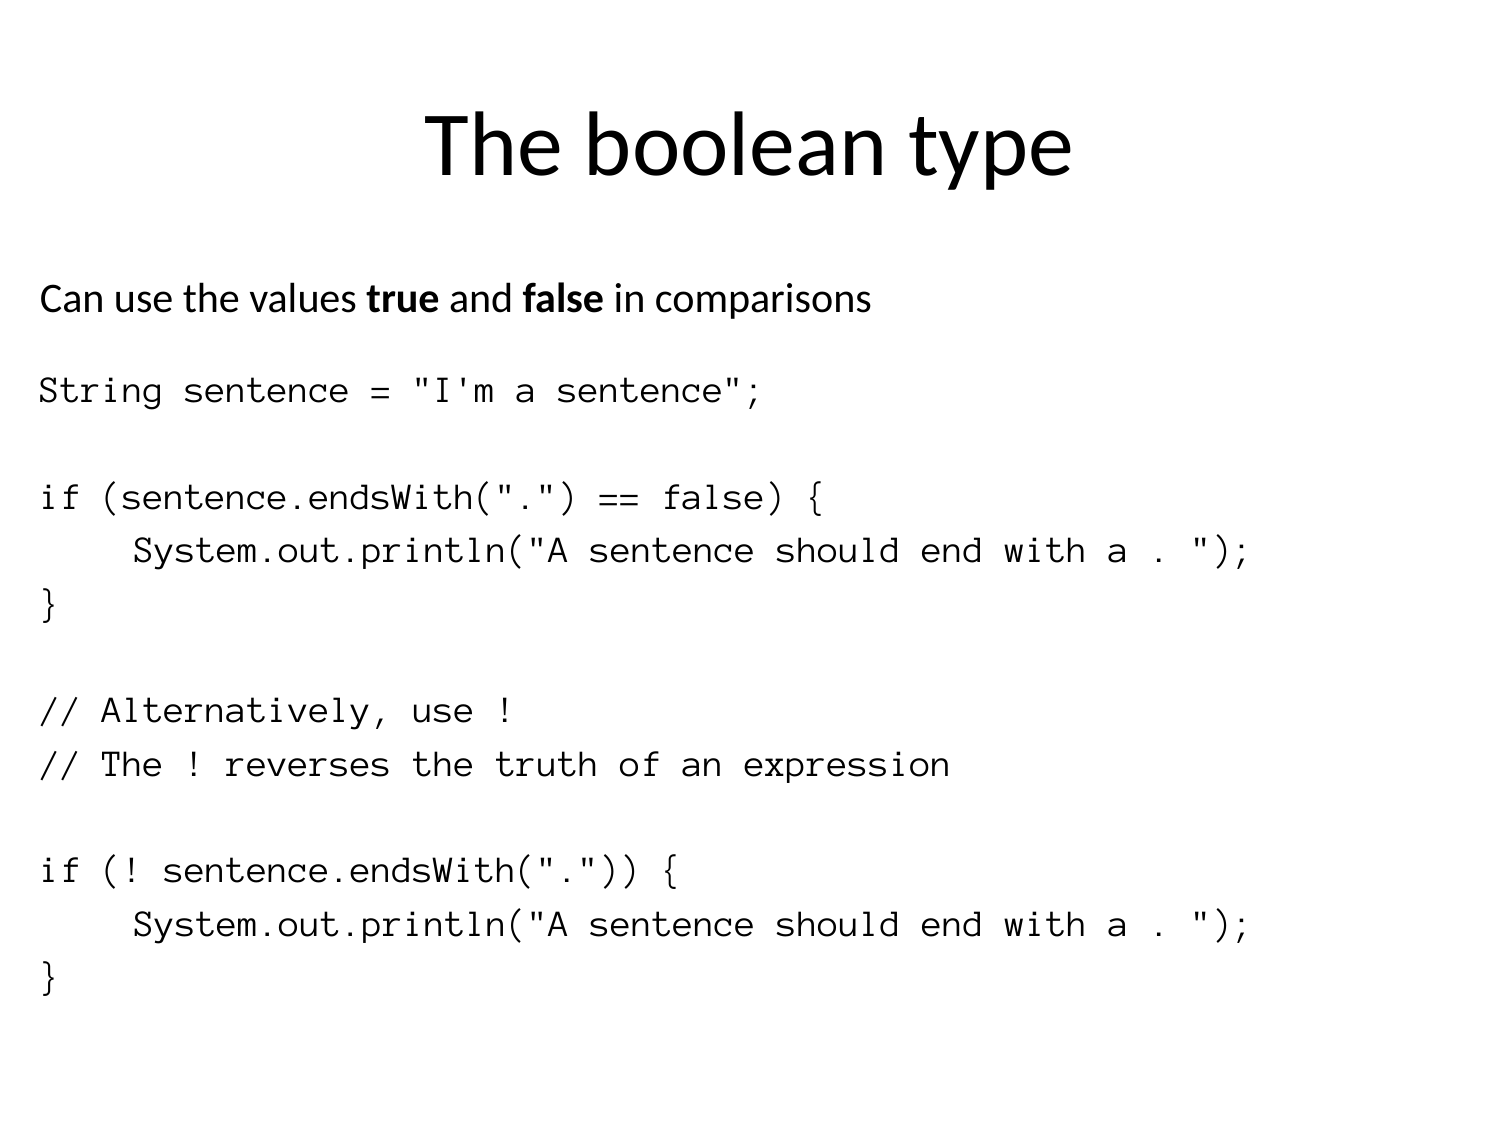

# The boolean type
Can use the values true and false in comparisons

String sentence = "I'm a sentence";

if (sentence.endsWith(".") == false) {
	System.out.println("A sentence should end with a . ");
}

// Alternatively, use !
// The ! reverses the truth of an expression

if (! sentence.endsWith(".")) {
	System.out.println("A sentence should end with a . ");
}